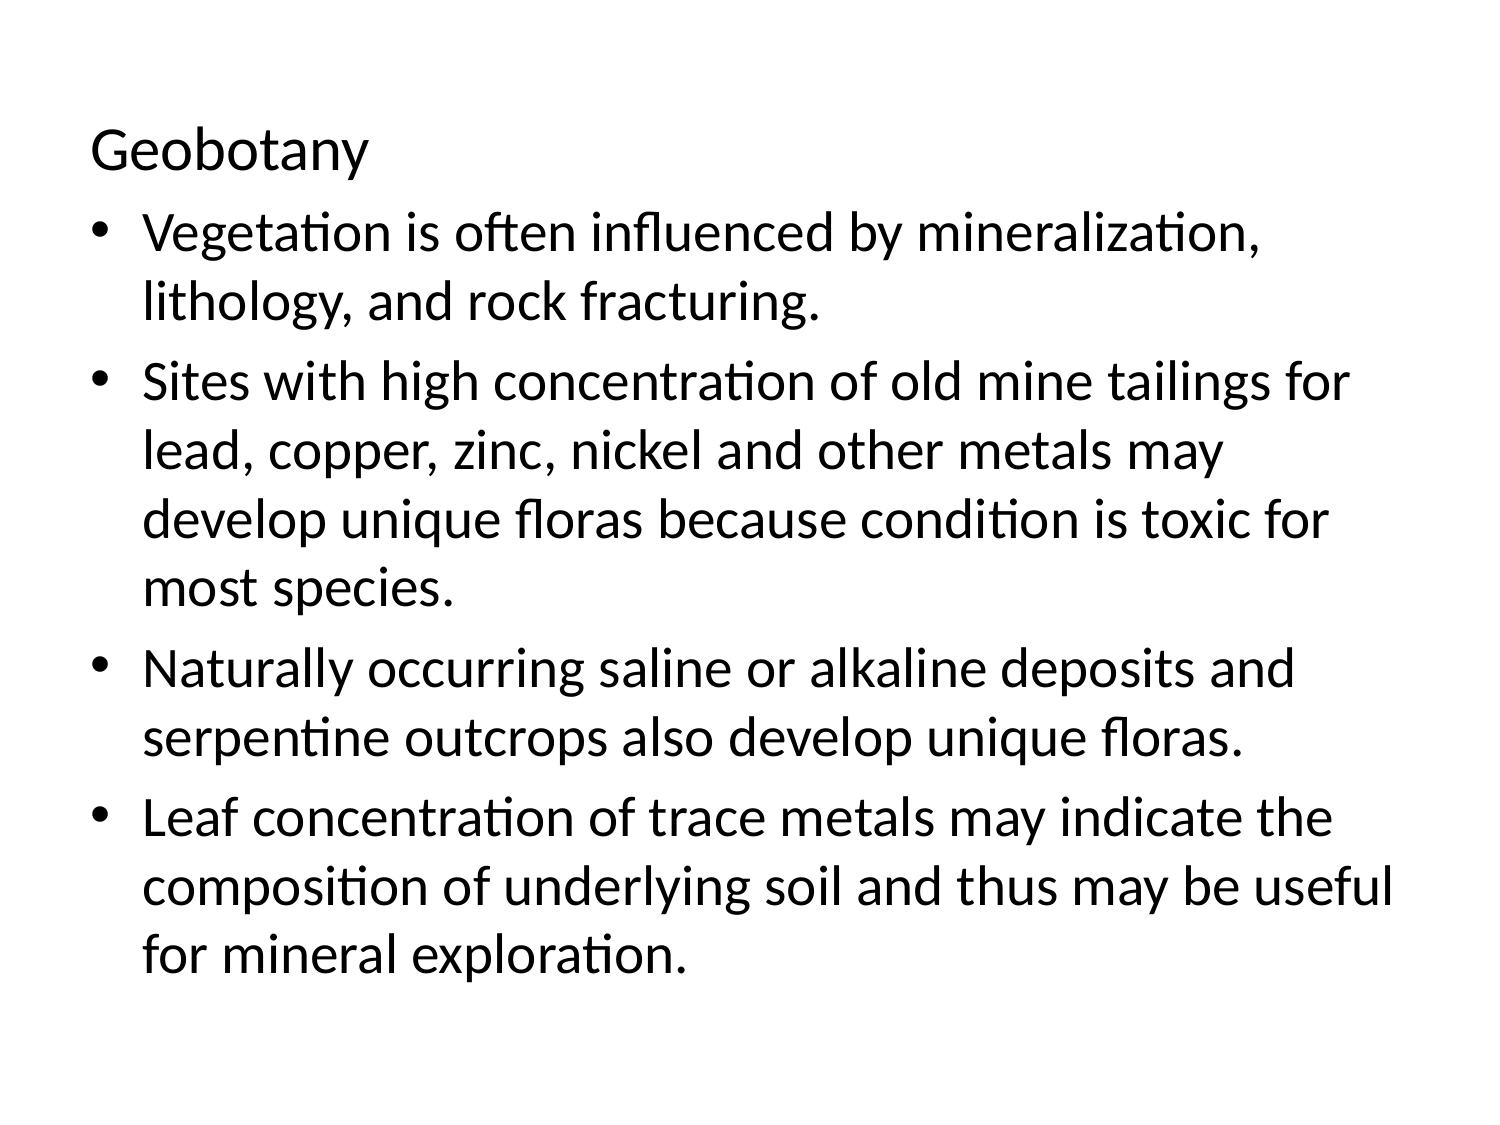

Geobotany
Vegetation is often influenced by mineralization, lithology, and rock fracturing.
Sites with high concentration of old mine tailings for lead, copper, zinc, nickel and other metals may develop unique floras because condition is toxic for most species.
Naturally occurring saline or alkaline deposits and serpentine outcrops also develop unique floras.
Leaf concentration of trace metals may indicate the composition of underlying soil and thus may be useful for mineral exploration.